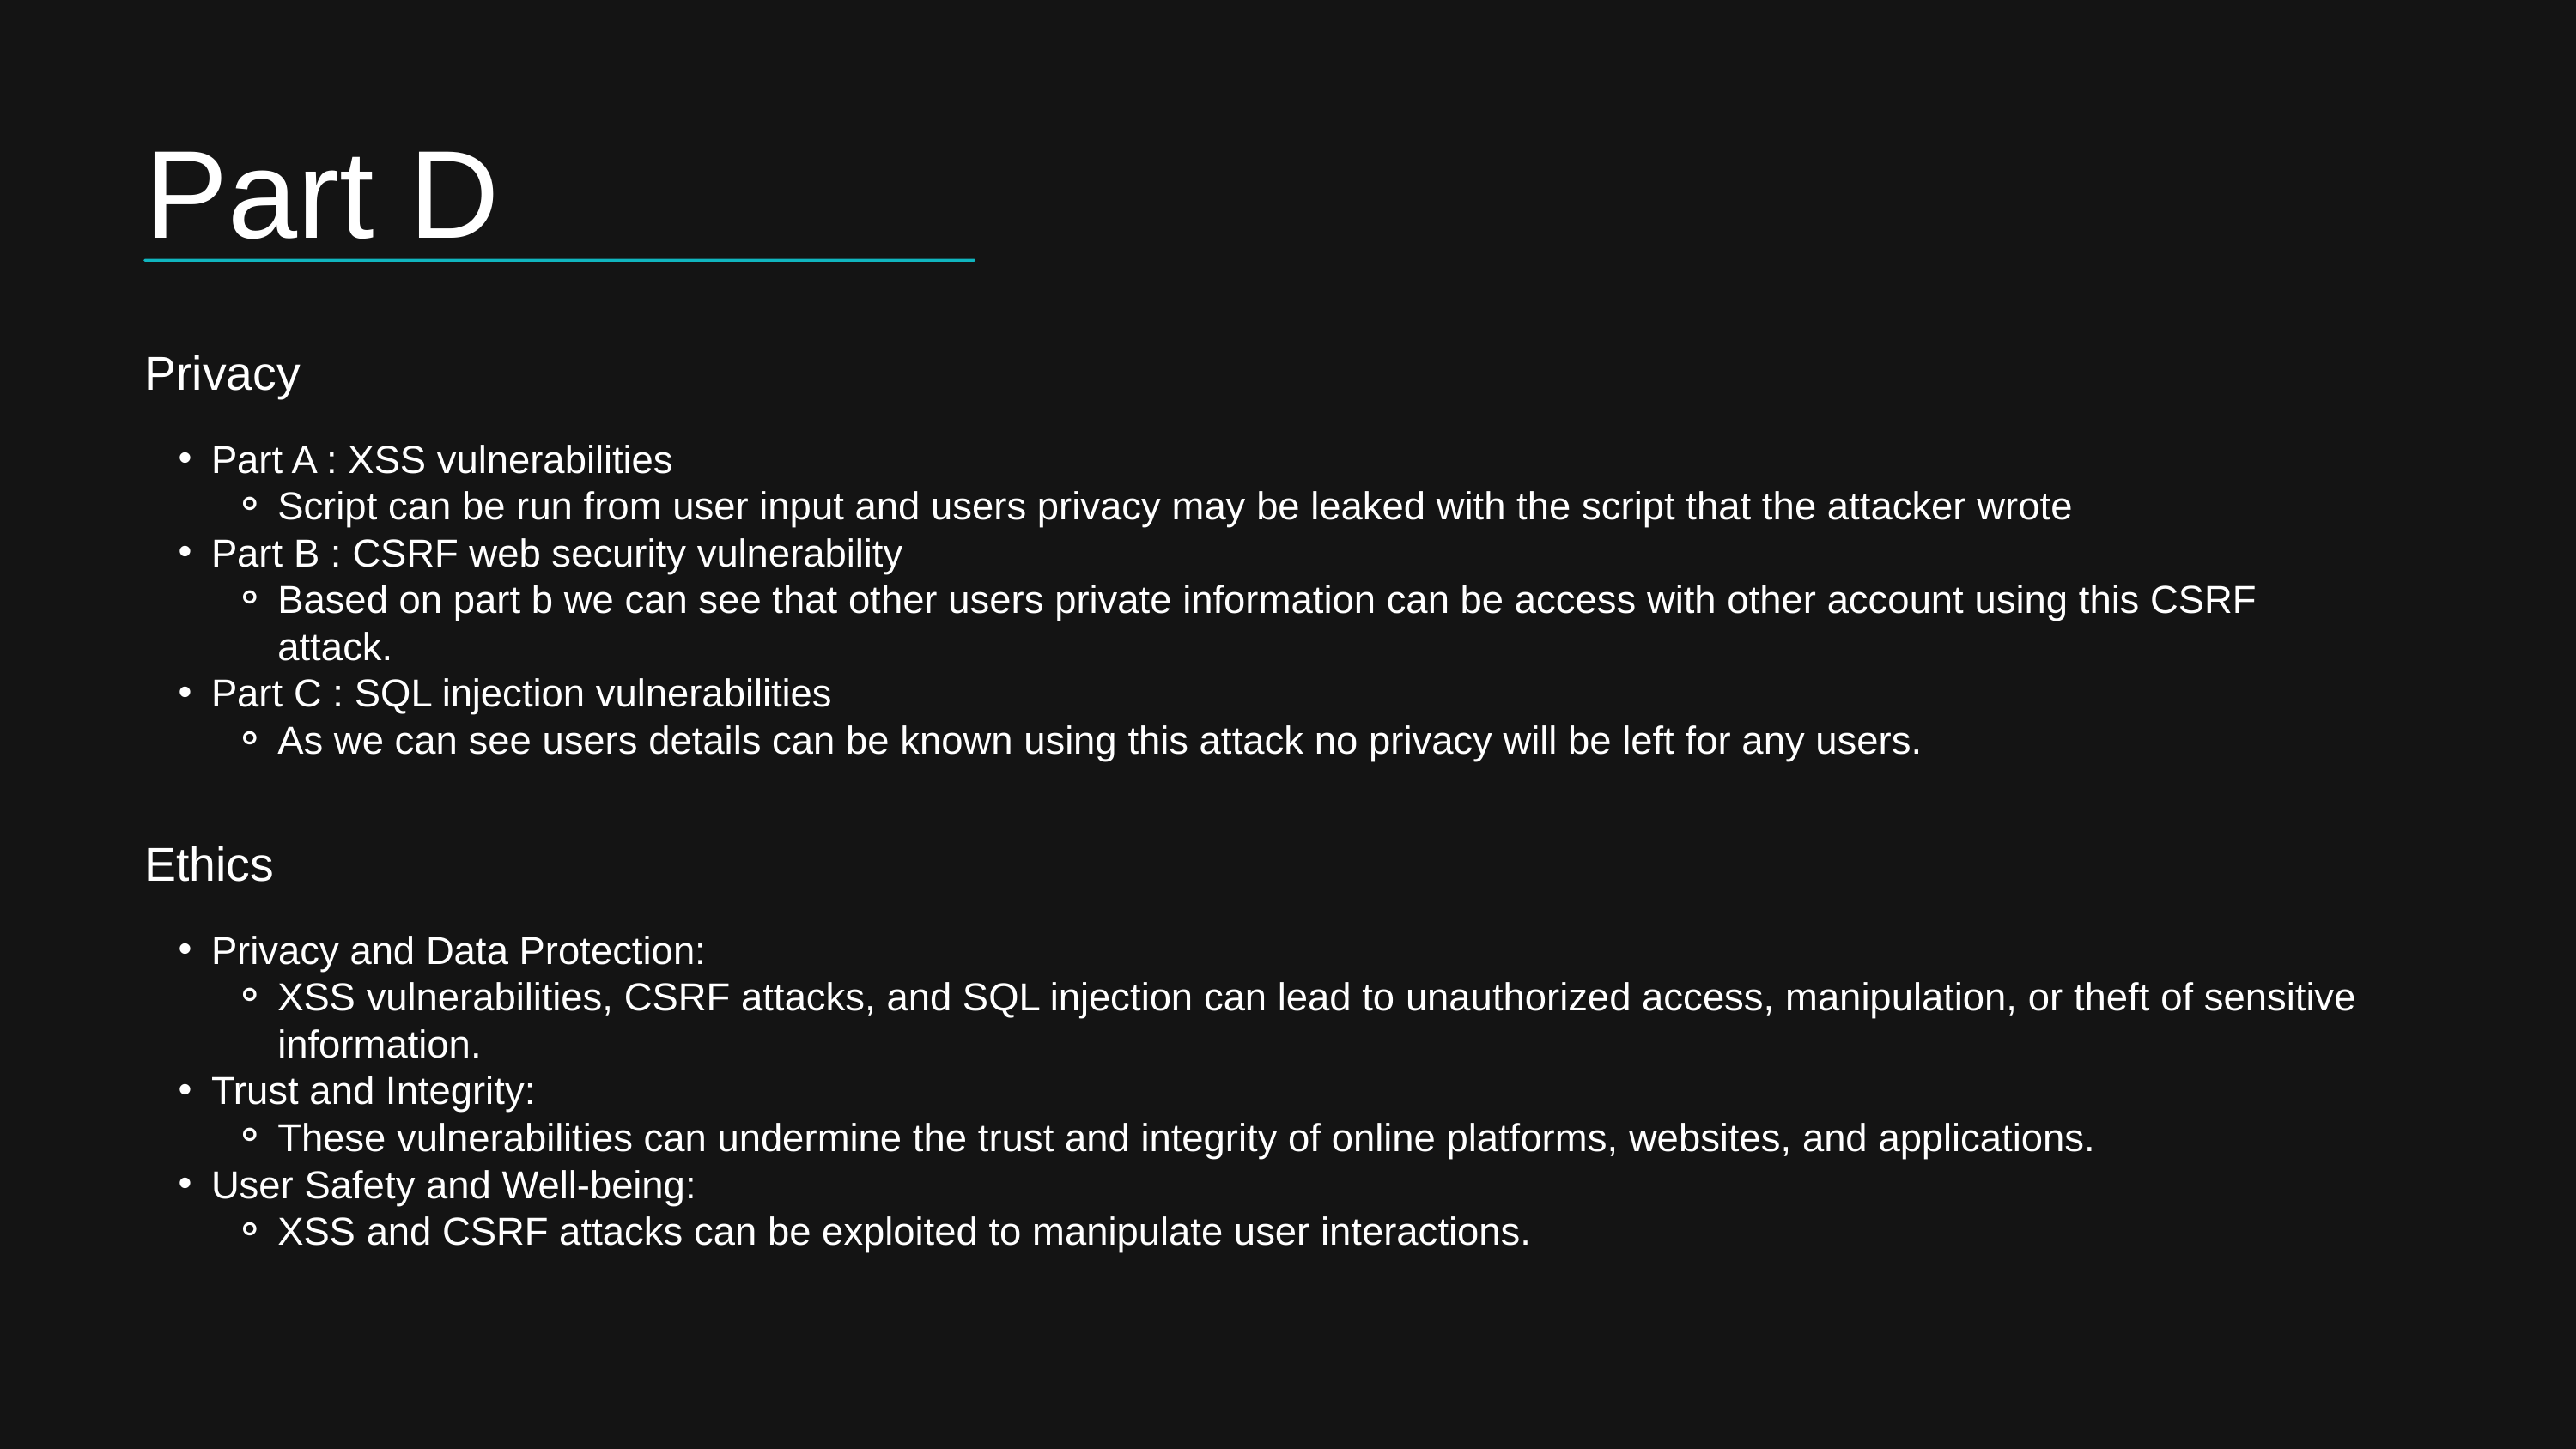

Part D

Privacy
Part A : XSS vulnerabilities
Script can be run from user input and users privacy may be leaked with the script that the attacker wrote
Part B : CSRF web security vulnerability
Based on part b we can see that other users private information can be access with other account using this CSRF attack.
Part C : SQL injection vulnerabilities
As we can see users details can be known using this attack no privacy will be left for any users.
Ethics
Privacy and Data Protection:
XSS vulnerabilities, CSRF attacks, and SQL injection can lead to unauthorized access, manipulation, or theft of sensitive information.
Trust and Integrity:
These vulnerabilities can undermine the trust and integrity of online platforms, websites, and applications.
User Safety and Well-being:
XSS and CSRF attacks can be exploited to manipulate user interactions.